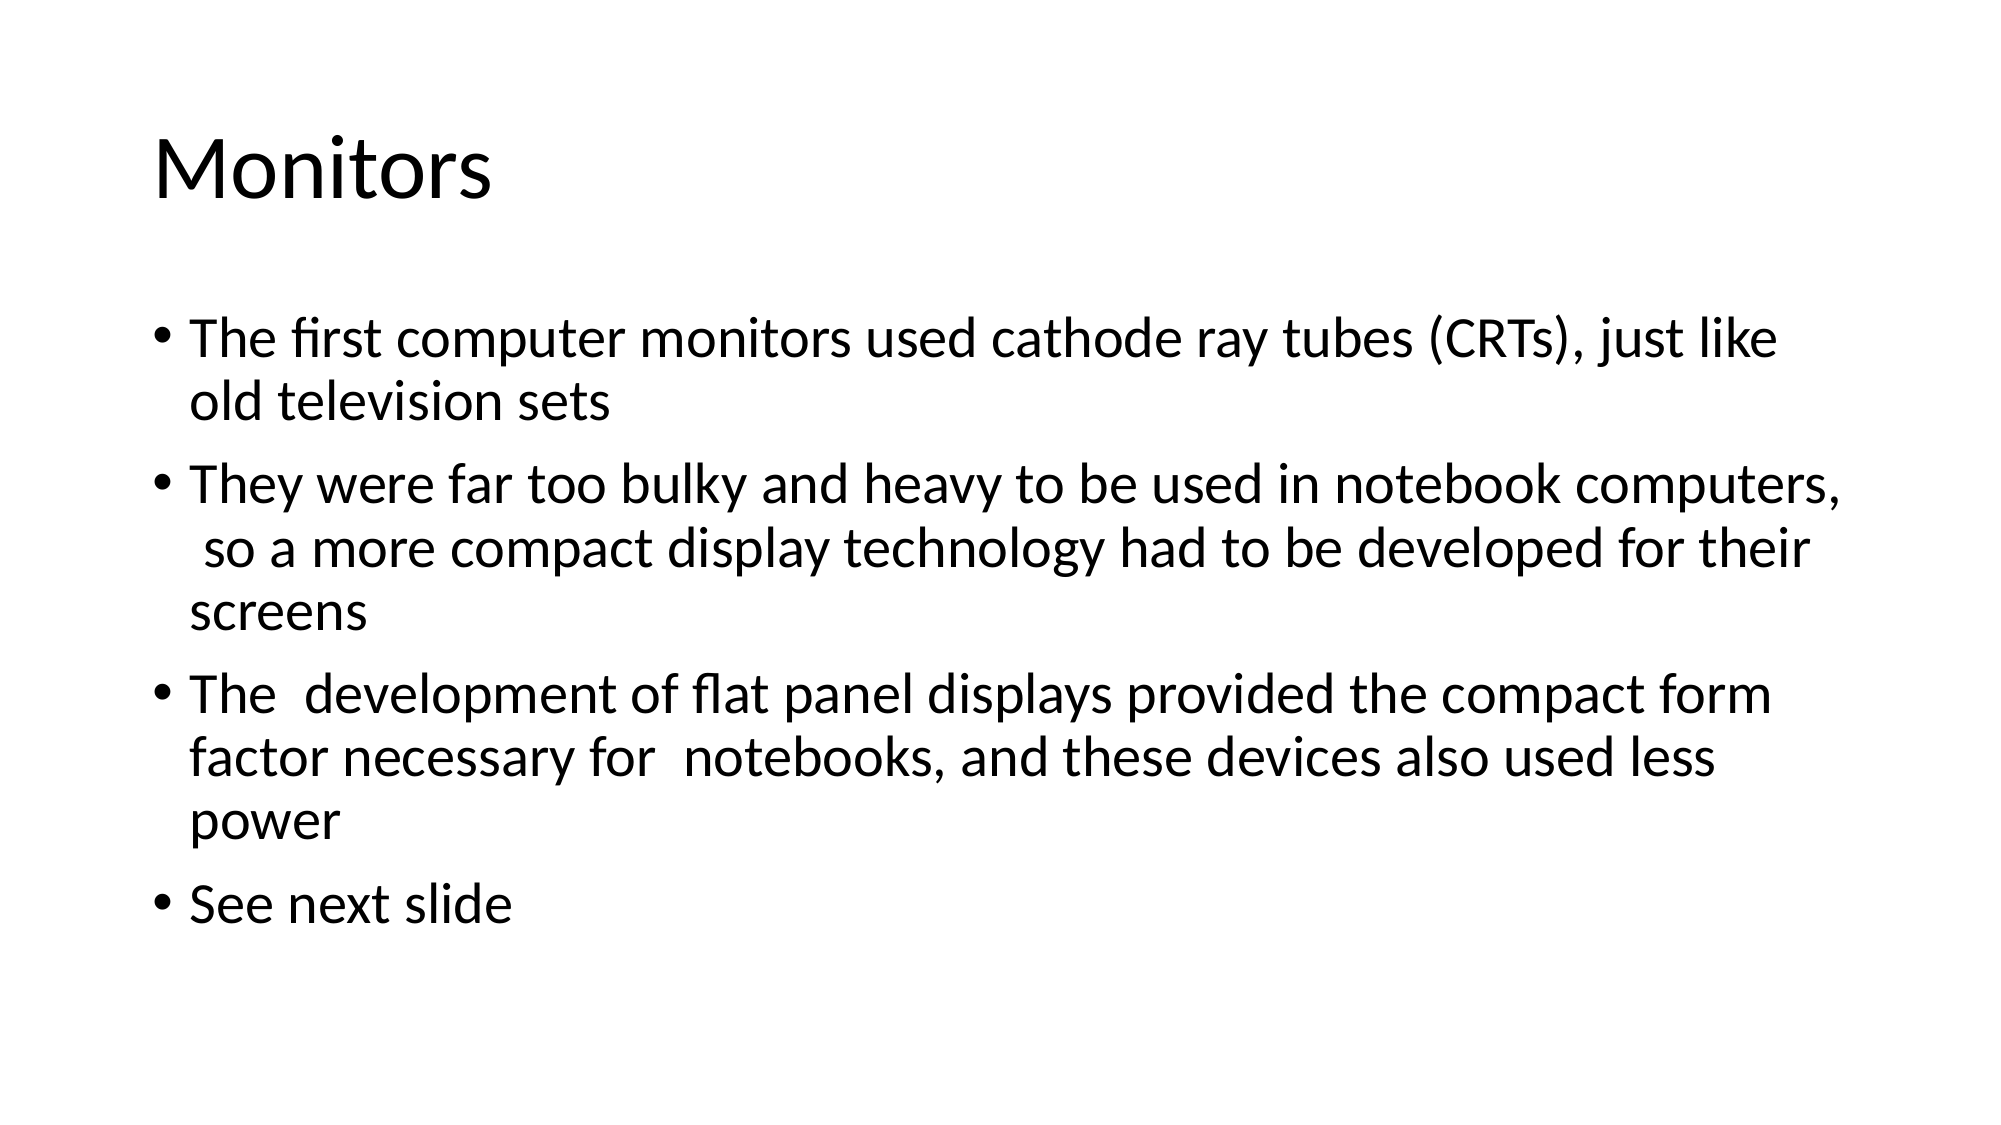

# Monitors
The first computer monitors used cathode ray tubes (CRTs), just like old television sets
They were far too bulky and heavy to be used in notebook computers,  so a more compact display technology had to be developed for their screens
The  development of flat panel displays provided the compact form factor necessary for  notebooks, and these devices also used less power
See next slide